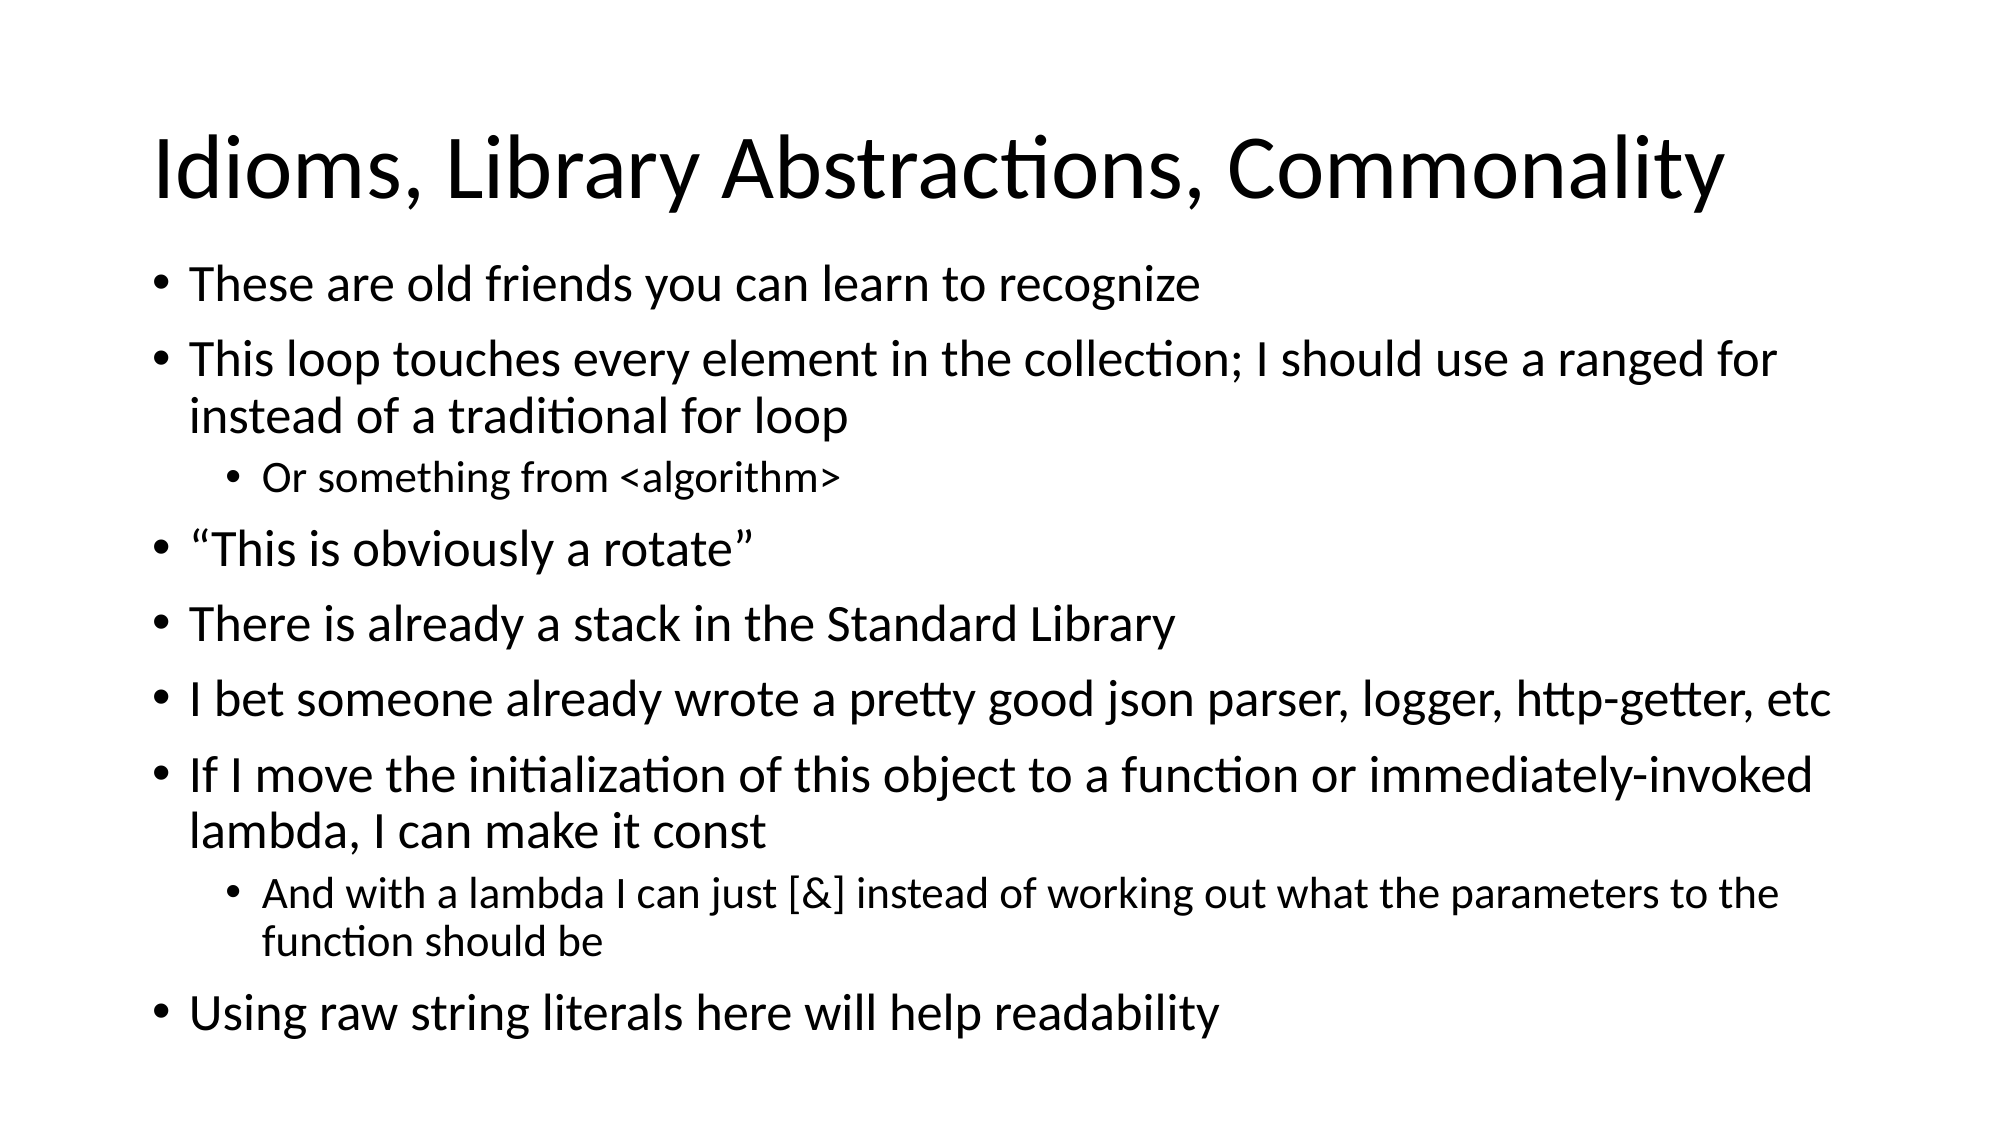

# Idioms, Library Abstractions, Commonality
These are old friends you can learn to recognize
This loop touches every element in the collection; I should use a ranged for instead of a traditional for loop
Or something from <algorithm>
“This is obviously a rotate”
There is already a stack in the Standard Library
I bet someone already wrote a pretty good json parser, logger, http-getter, etc
If I move the initialization of this object to a function or immediately-invoked lambda, I can make it const
And with a lambda I can just [&] instead of working out what the parameters to the function should be
Using raw string literals here will help readability